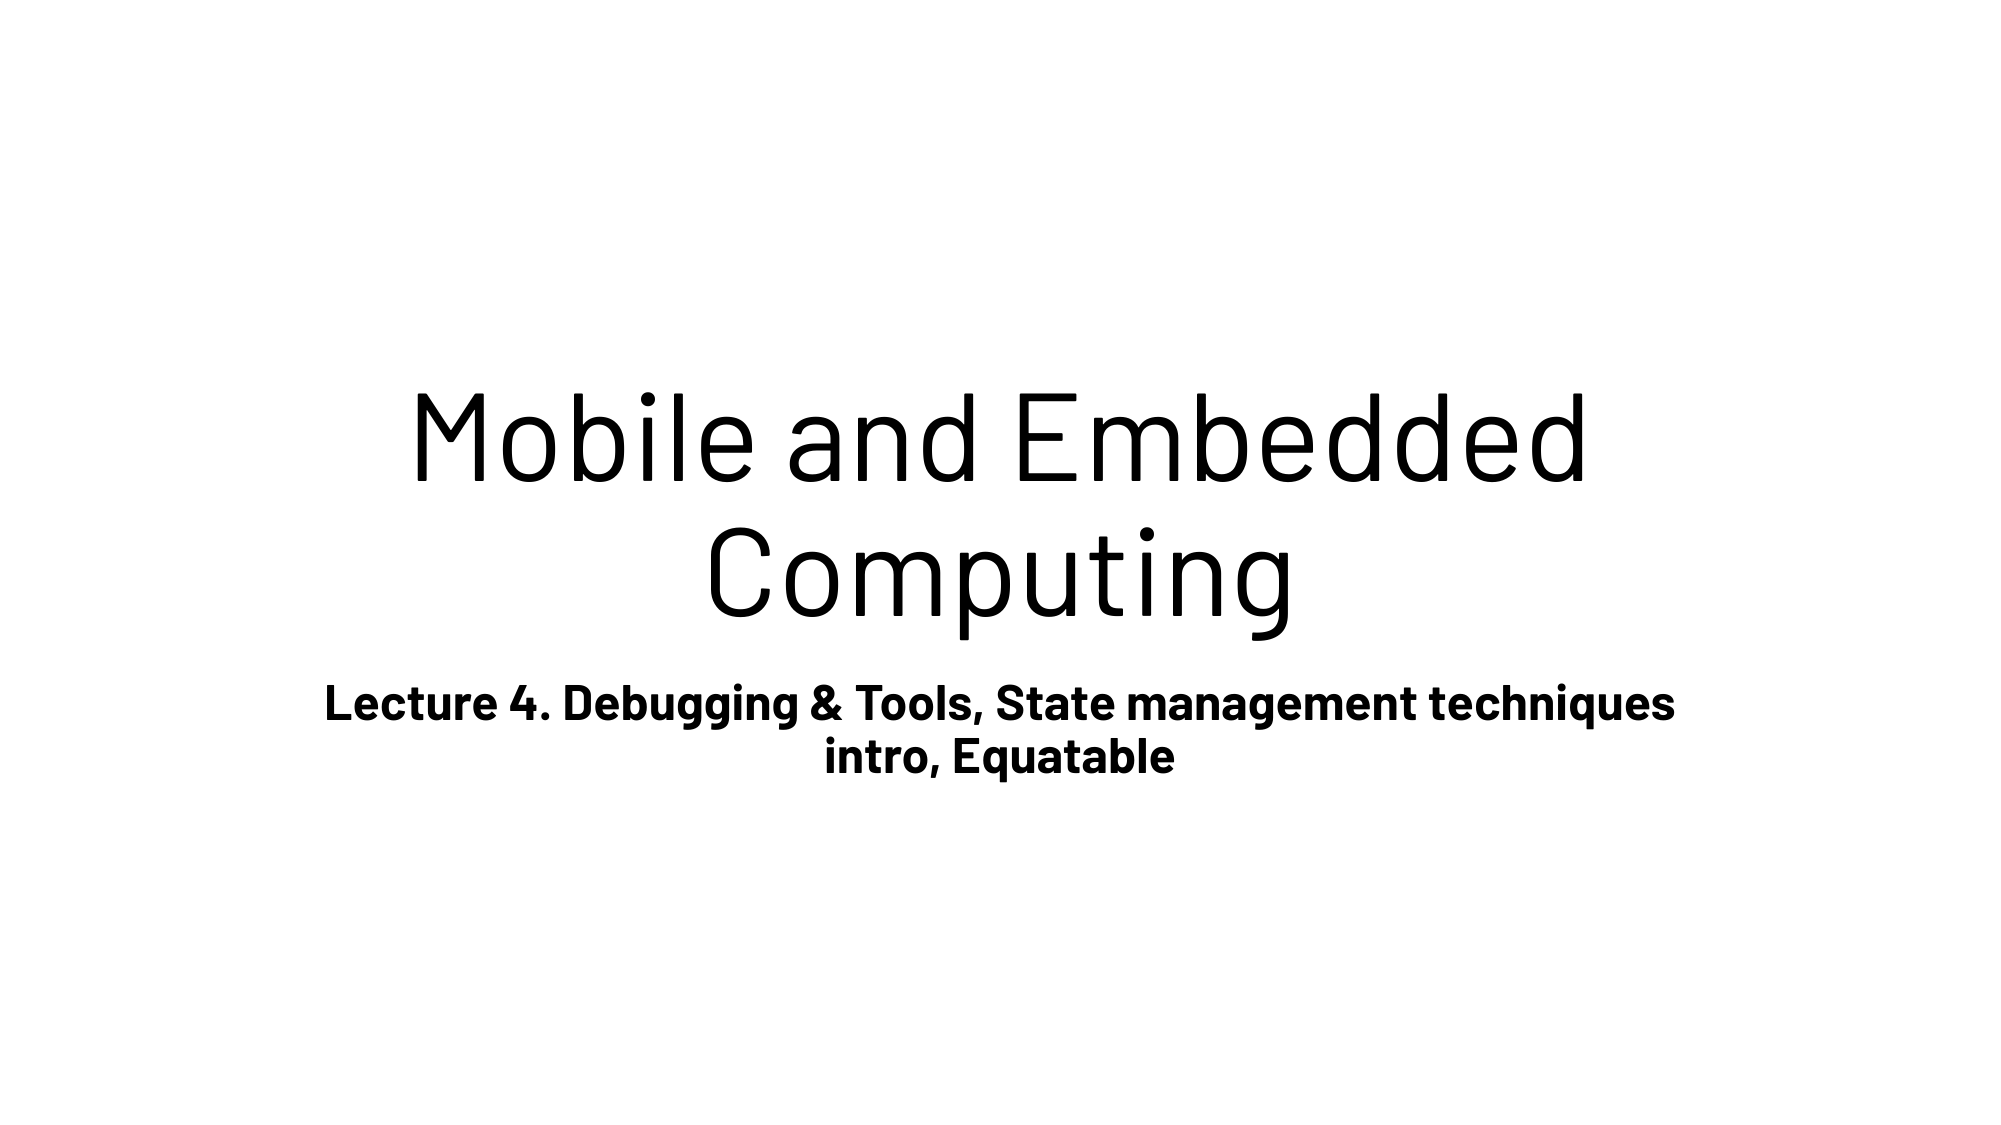

# Mobile and Embedded Computing
Lecture 4. Debugging & Tools, State management techniques intro, Equatable